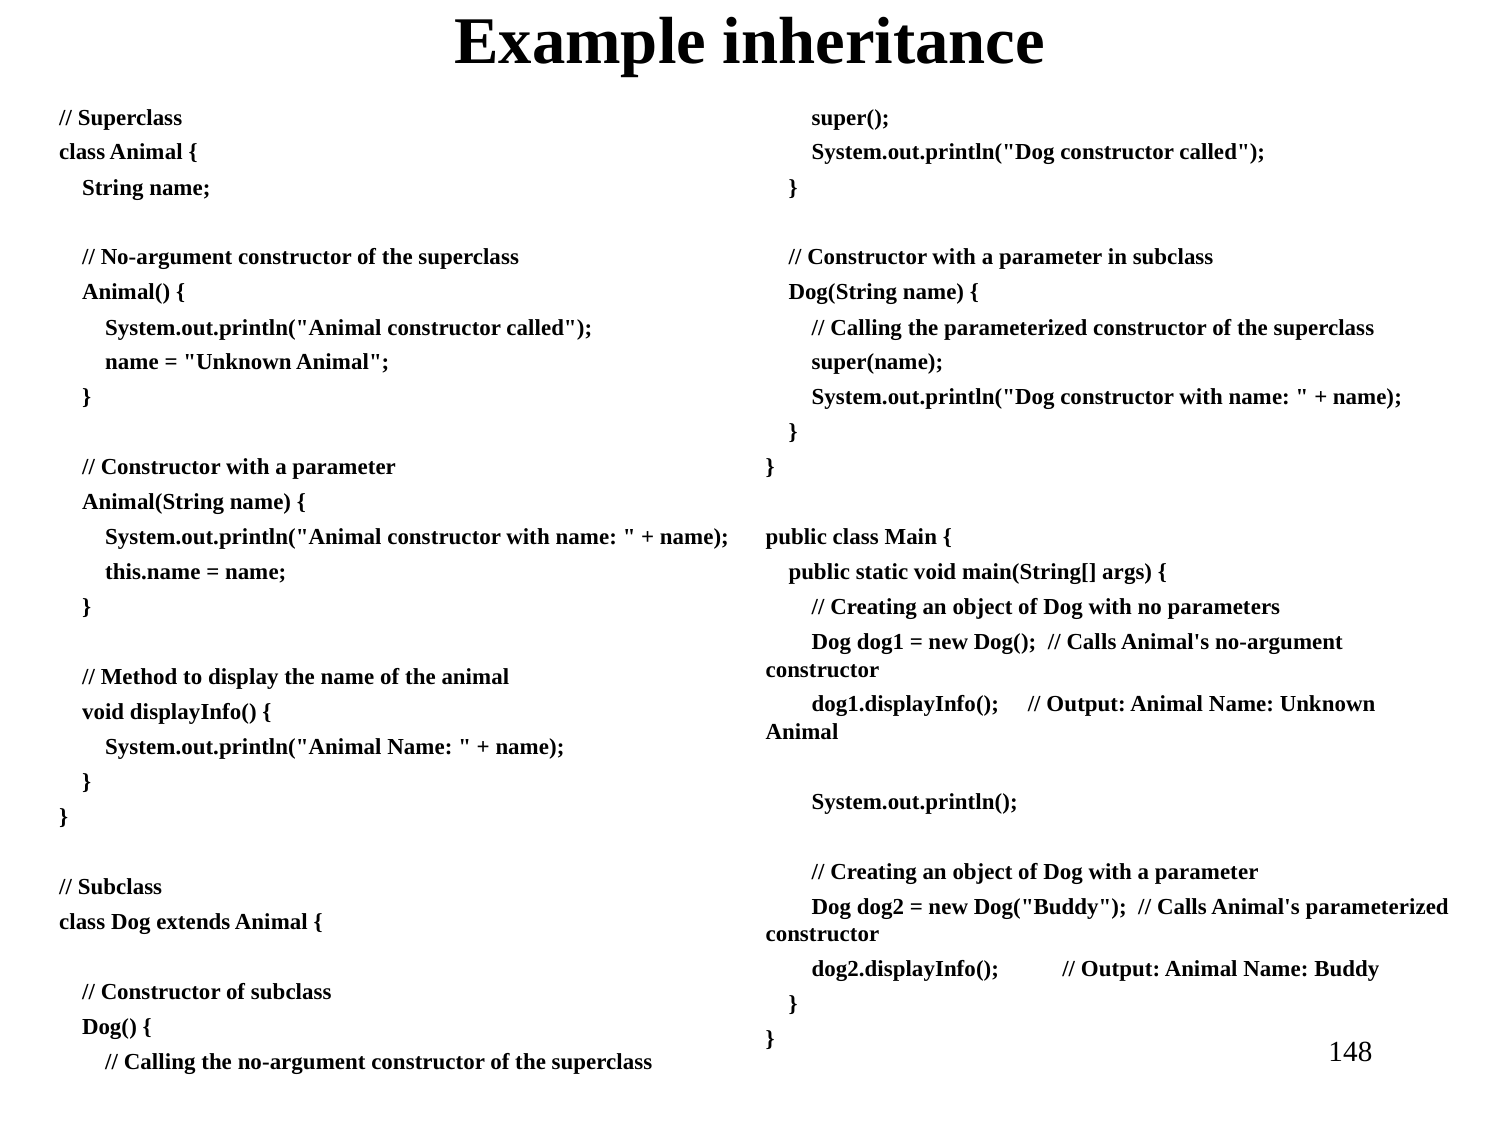

# Example inheritance
// Superclass
class Animal {
    String name;

    // No-argument constructor of the superclass
    Animal() {
        System.out.println("Animal constructor called");
        name = "Unknown Animal";
    }

    // Constructor with a parameter
    Animal(String name) {
        System.out.println("Animal constructor with name: " + name);
        this.name = name;
    }

    // Method to display the name of the animal
    void displayInfo() {
        System.out.println("Animal Name: " + name);
    }
}

// Subclass
class Dog extends Animal {

    // Constructor of subclass
    Dog() {
        // Calling the no-argument constructor of the superclass
        super();
        System.out.println("Dog constructor called");
    }

    // Constructor with a parameter in subclass
    Dog(String name) {
        // Calling the parameterized constructor of the superclass
        super(name);
        System.out.println("Dog constructor with name: " + name);
    }
}

public class Main {
    public static void main(String[] args) {
        // Creating an object of Dog with no parameters
        Dog dog1 = new Dog();  // Calls Animal's no-argument constructor
        dog1.displayInfo();     // Output: Animal Name: Unknown Animal

        System.out.println();

        // Creating an object of Dog with a parameter
        Dog dog2 = new Dog("Buddy");  // Calls Animal's parameterized constructor
        dog2.displayInfo();           // Output: Animal Name: Buddy
    }
}
148